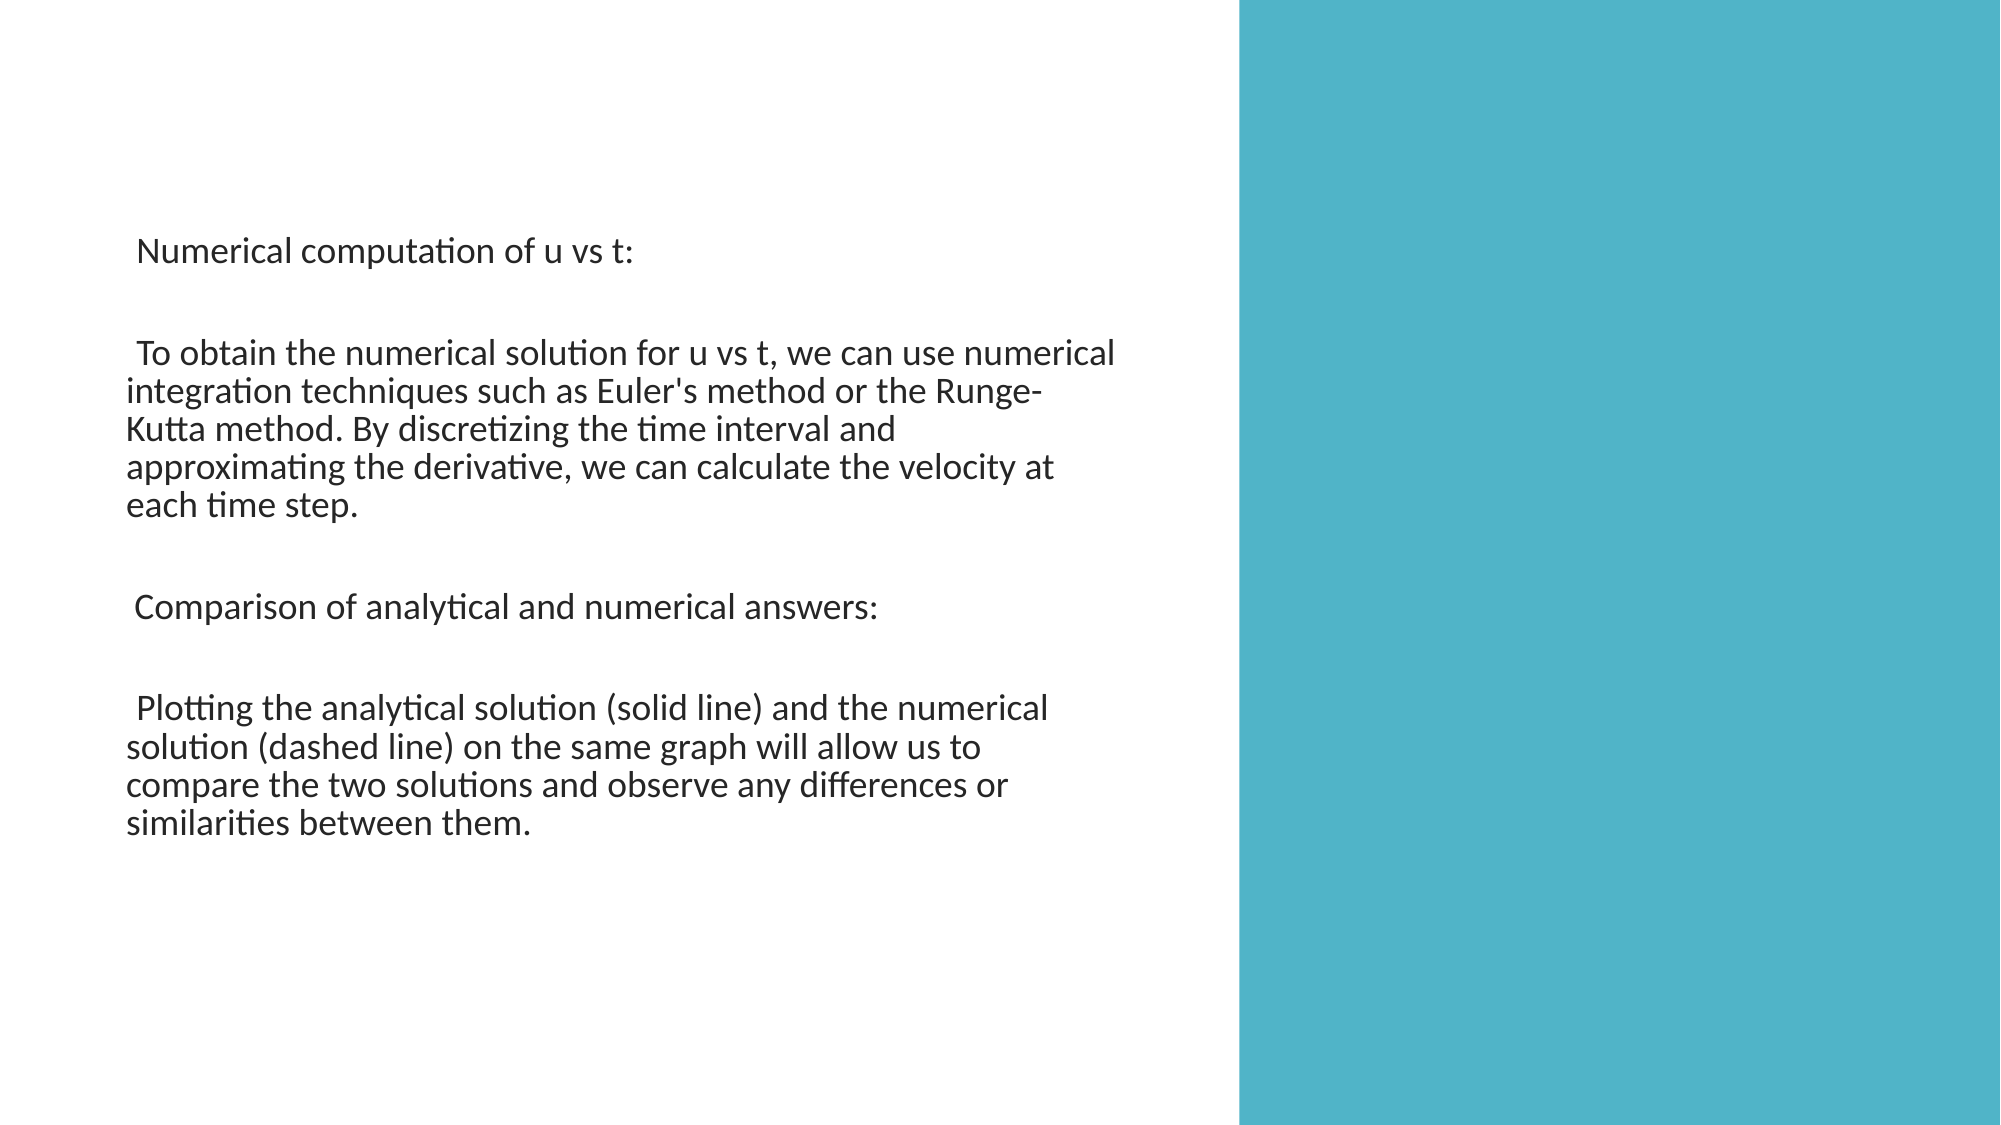

Numerical computation of u vs t:

To obtain the numerical solution for u vs t, we can use numerical integration techniques such as Euler's method or the Runge-Kutta method. By discretizing the time interval and approximating the derivative, we can calculate the velocity at each time step.

 Comparison of analytical and numerical answers:

Plotting the analytical solution (solid line) and the numerical solution (dashed line) on the same graph will allow us to compare the two solutions and observe any differences or similarities between them.